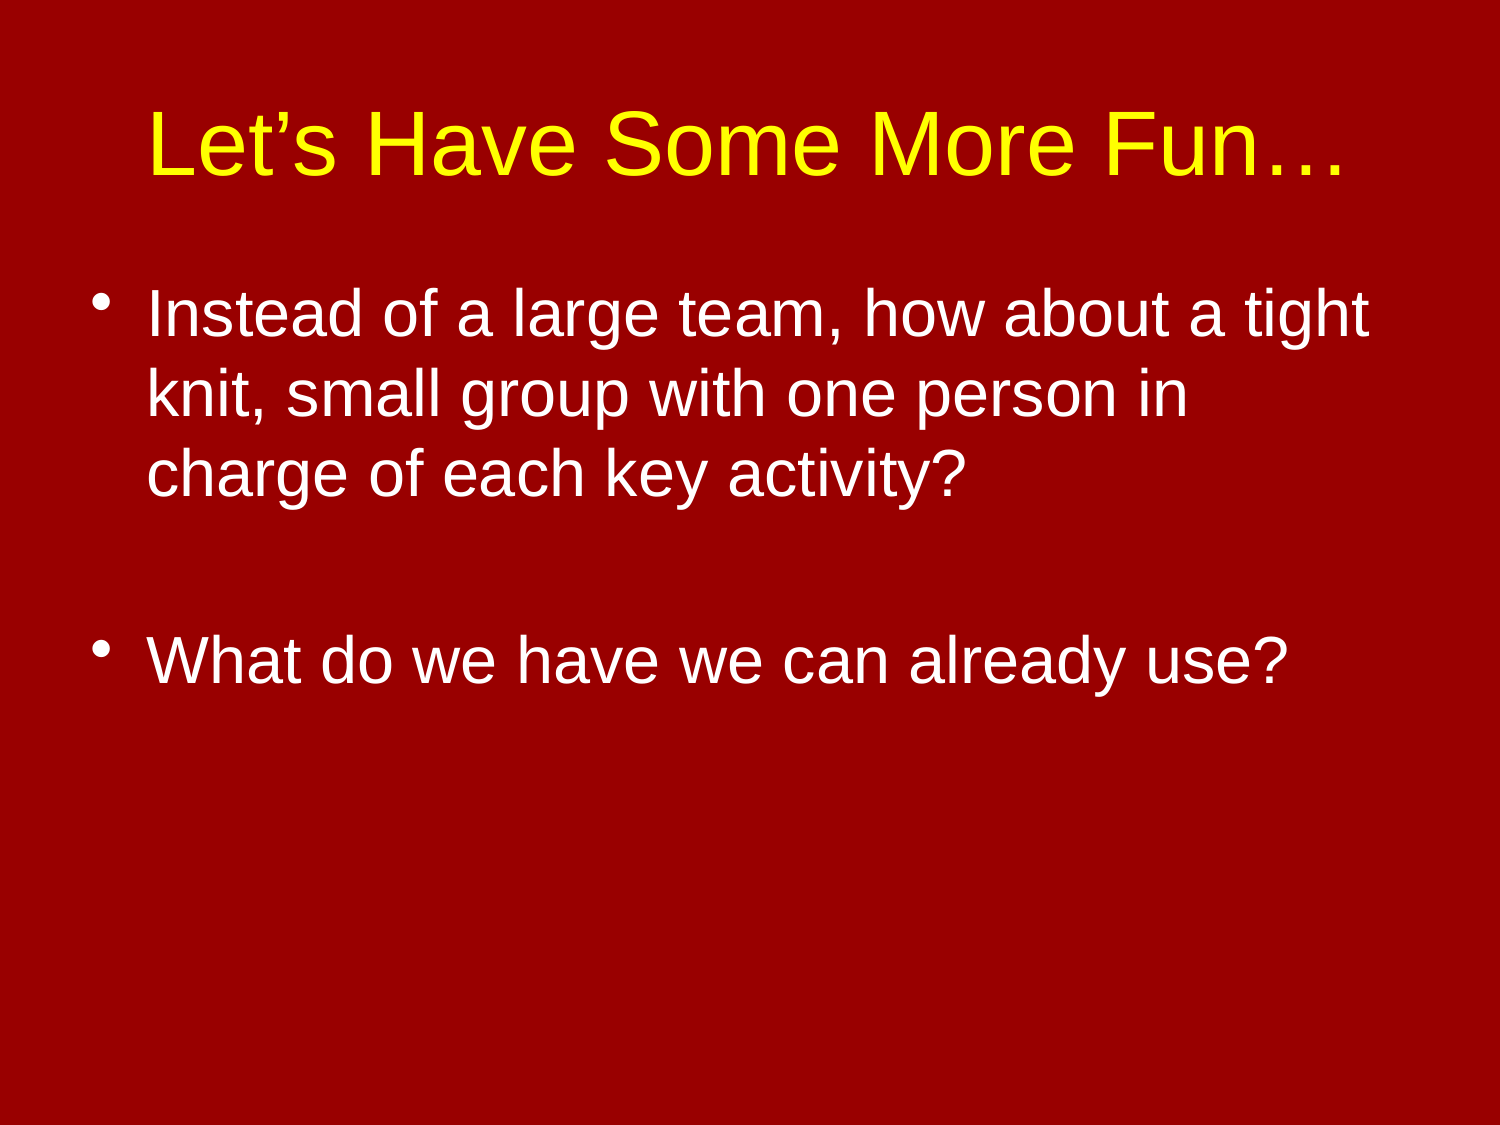

# Let’s Have Some More Fun…
Instead of a large team, how about a tight knit, small group with one person in charge of each key activity?

What do we have we can already use?